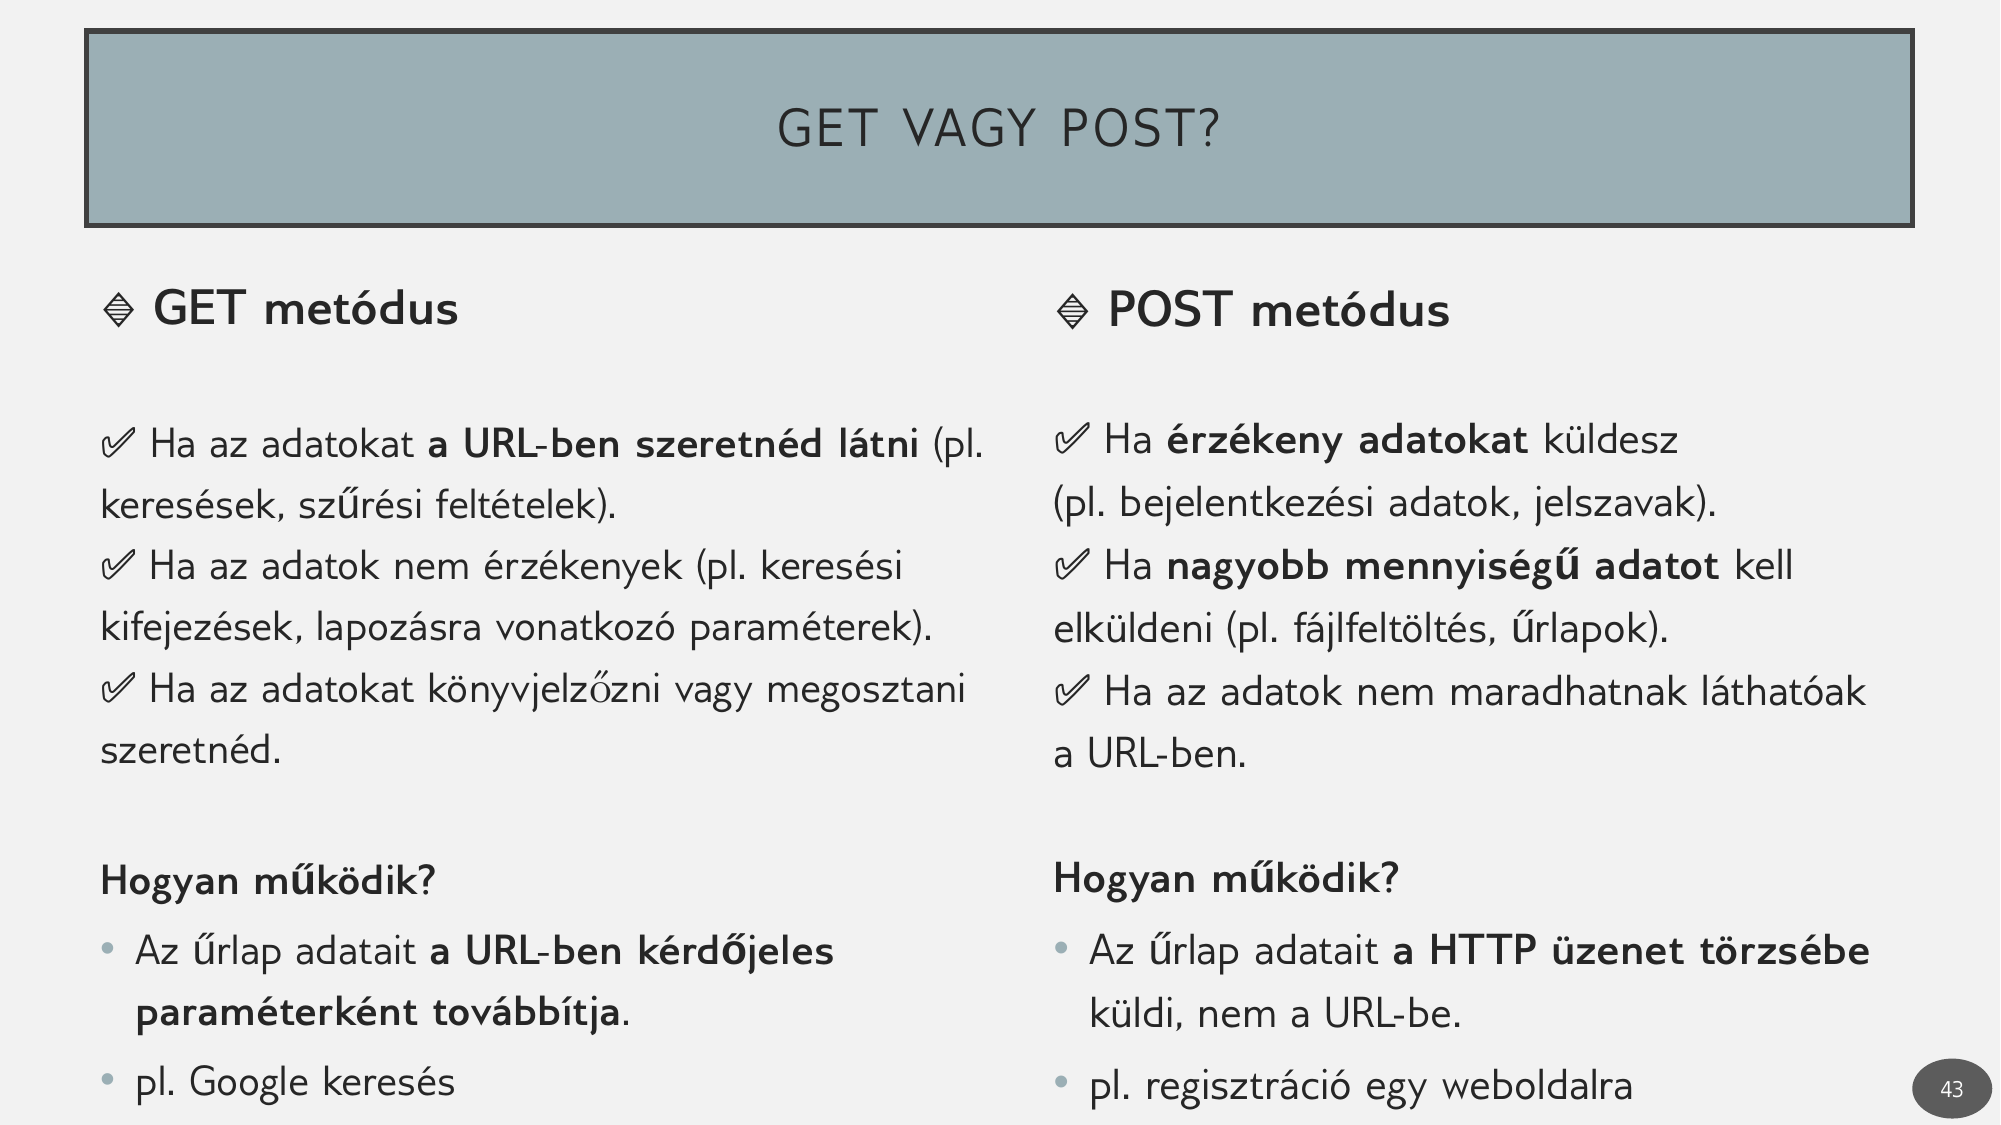

# Get vagy post?
🔹 GET metódus
✅ Ha az adatokat a URL-ben szeretnéd látni (pl. keresések, szűrési feltételek).
✅ Ha az adatok nem érzékenyek (pl. keresési kifejezések, lapozásra vonatkozó paraméterek).
✅ Ha az adatokat könyvjelzőzni vagy megosztani szeretnéd.
Hogyan működik?
Az űrlap adatait a URL-ben kérdőjeles paraméterként továbbítja.
pl. Google keresés
🔹 POST metódus
✅ Ha érzékeny adatokat küldesz
(pl. bejelentkezési adatok, jelszavak).
✅ Ha nagyobb mennyiségű adatot kell elküldeni (pl. fájlfeltöltés, űrlapok).
✅ Ha az adatok nem maradhatnak láthatóak a URL-ben.
Hogyan működik?
Az űrlap adatait a HTTP üzenet törzsébe küldi, nem a URL-be.
pl. regisztráció egy weboldalra

43